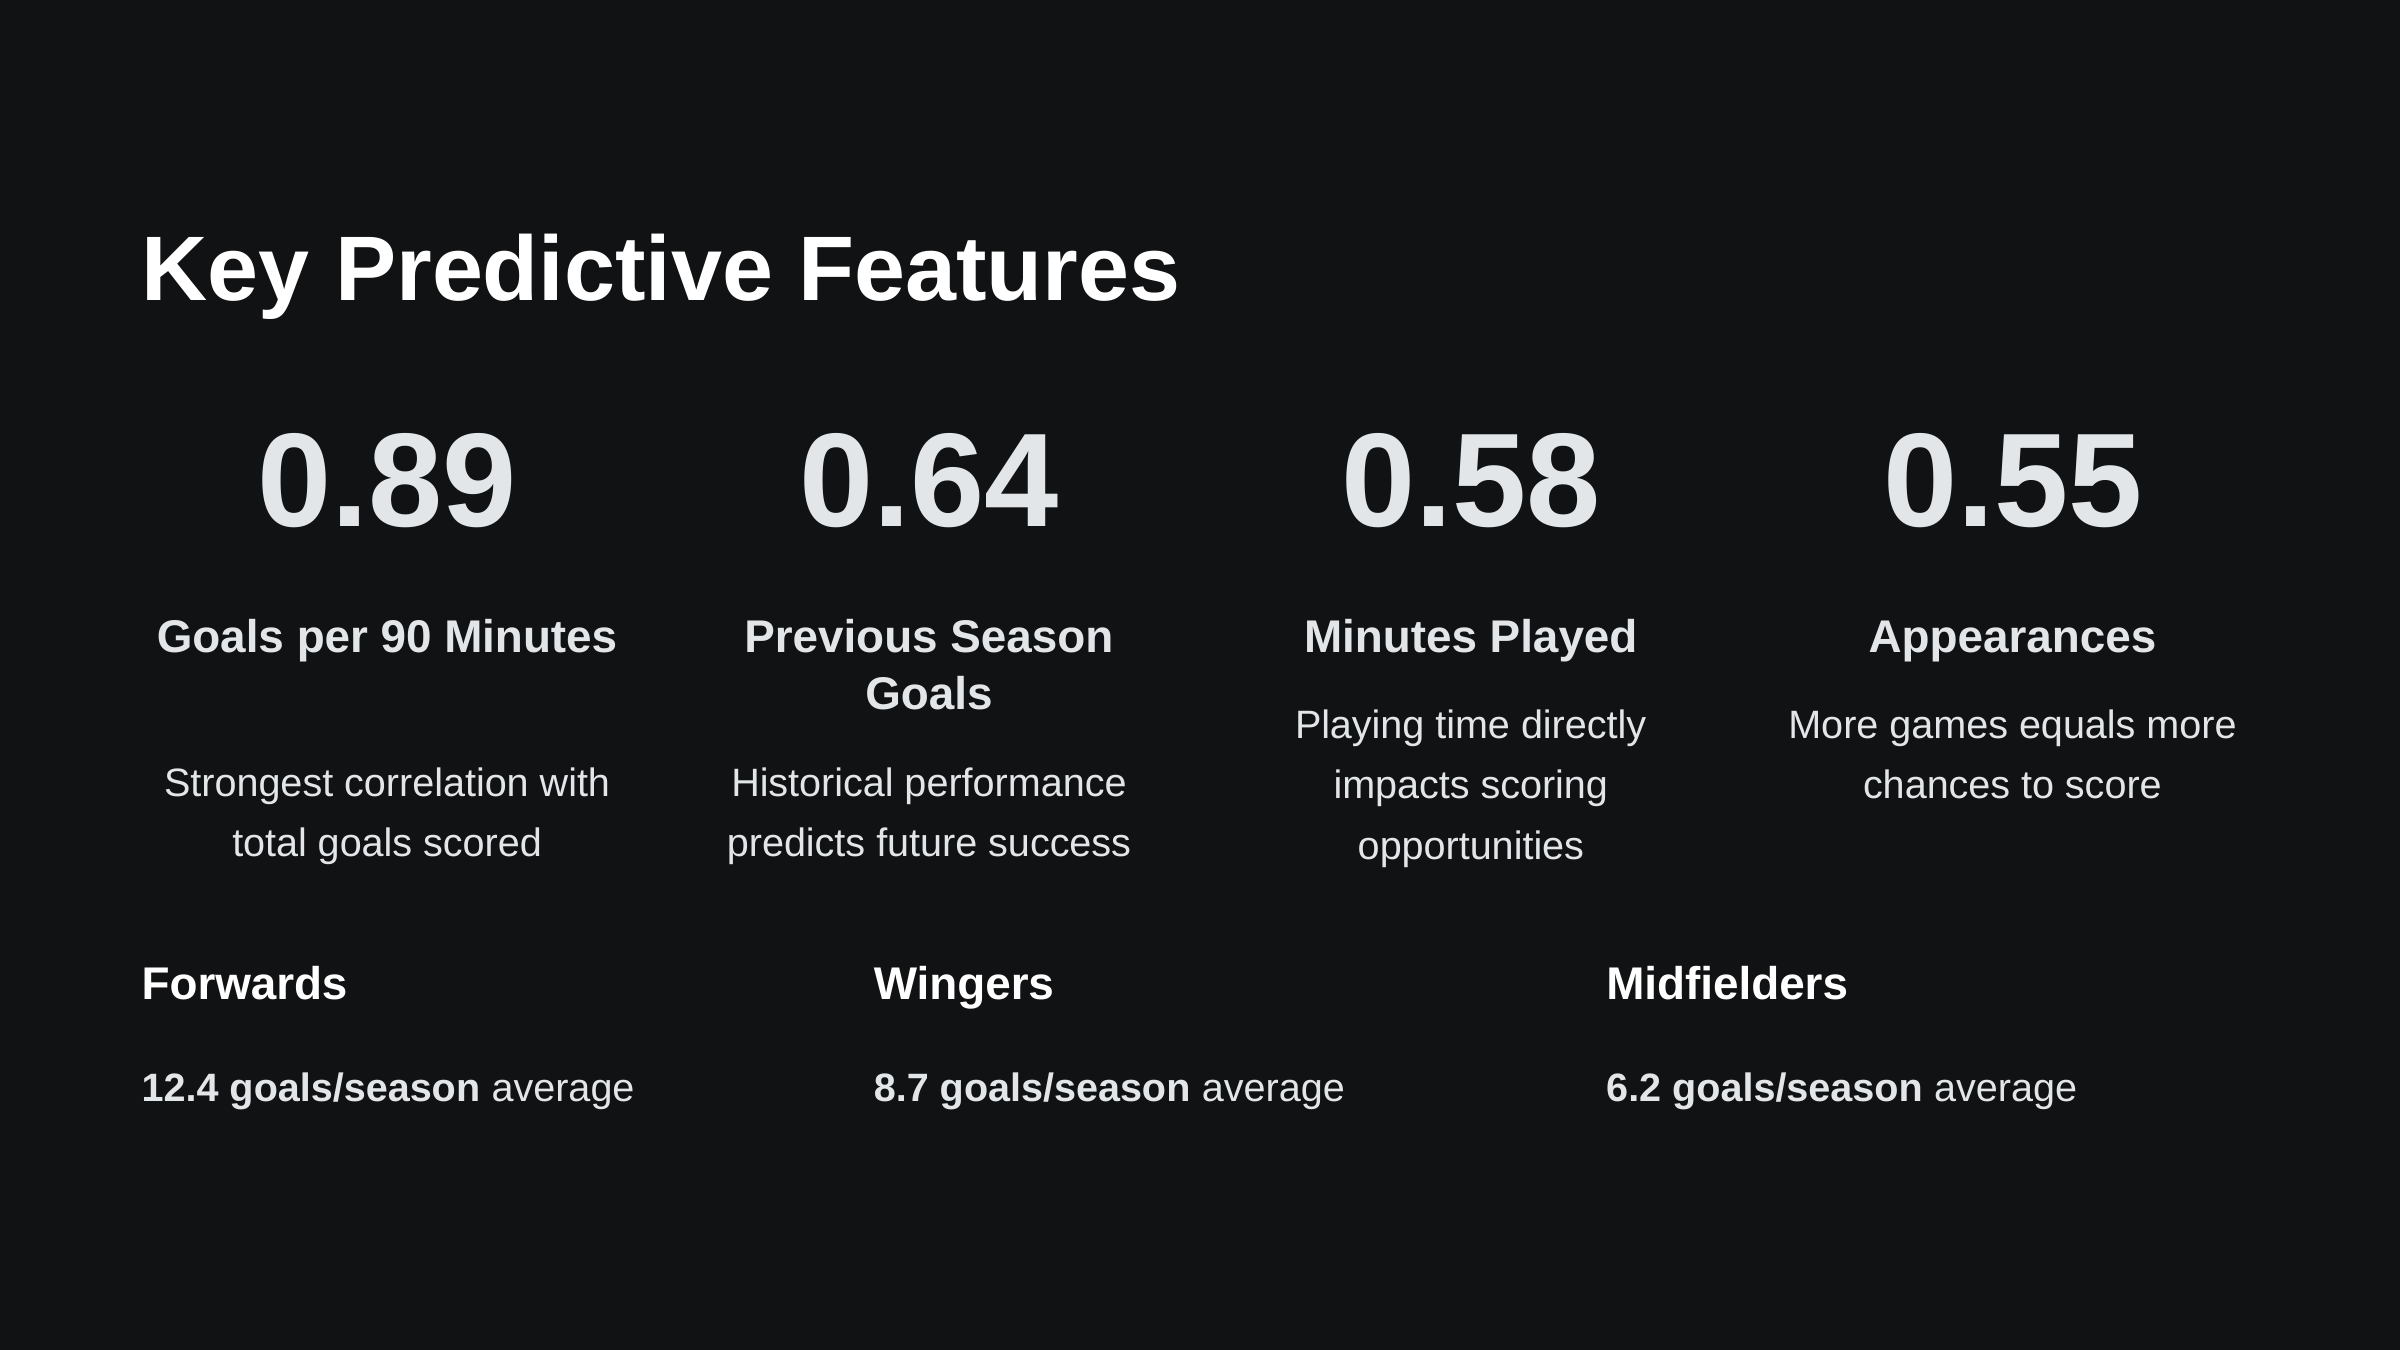

Key Predictive Features
0.89
0.64
0.58
0.55
Goals per 90 Minutes
Previous Season Goals
Minutes Played
Appearances
Playing time directly impacts scoring opportunities
More games equals more chances to score
Strongest correlation with total goals scored
Historical performance predicts future success
Forwards
Wingers
Midfielders
12.4 goals/season average
8.7 goals/season average
6.2 goals/season average